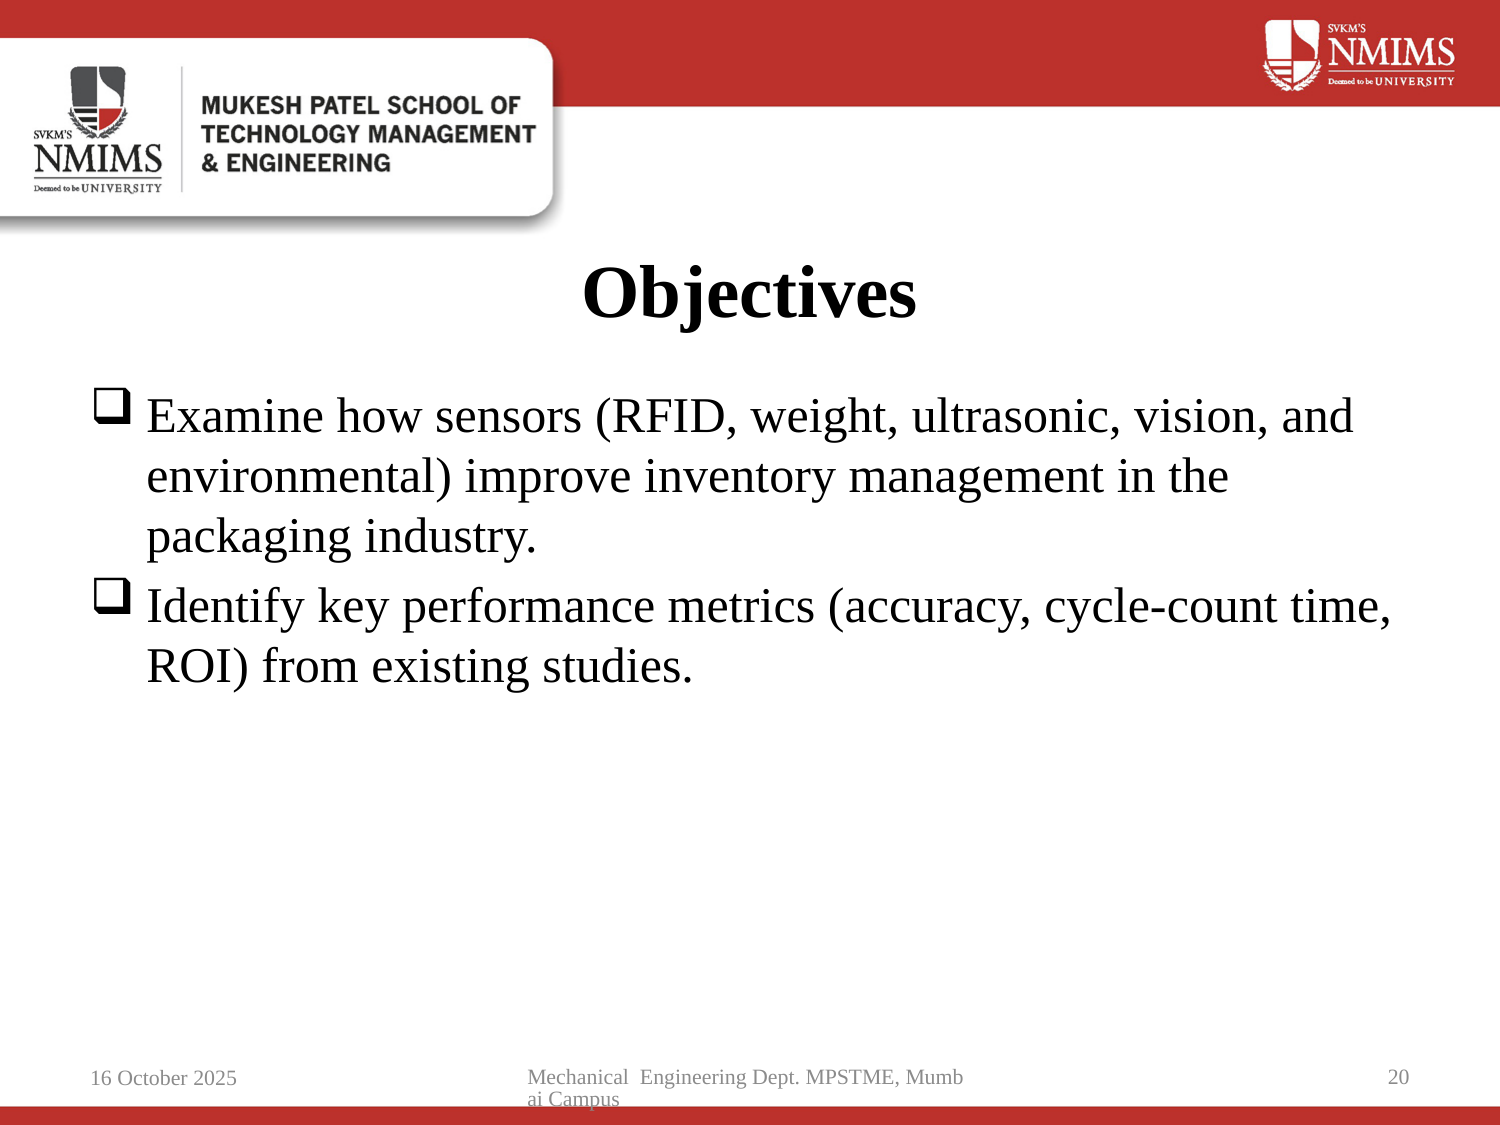

# Objectives
Examine how sensors (RFID, weight, ultrasonic, vision, and environmental) improve inventory management in the packaging industry.
Identify key performance metrics (accuracy, cycle-count time, ROI) from existing studies.

Mechanical  Engineering Dept. MPSTME, Mumbai Campus
20
16 October 2025